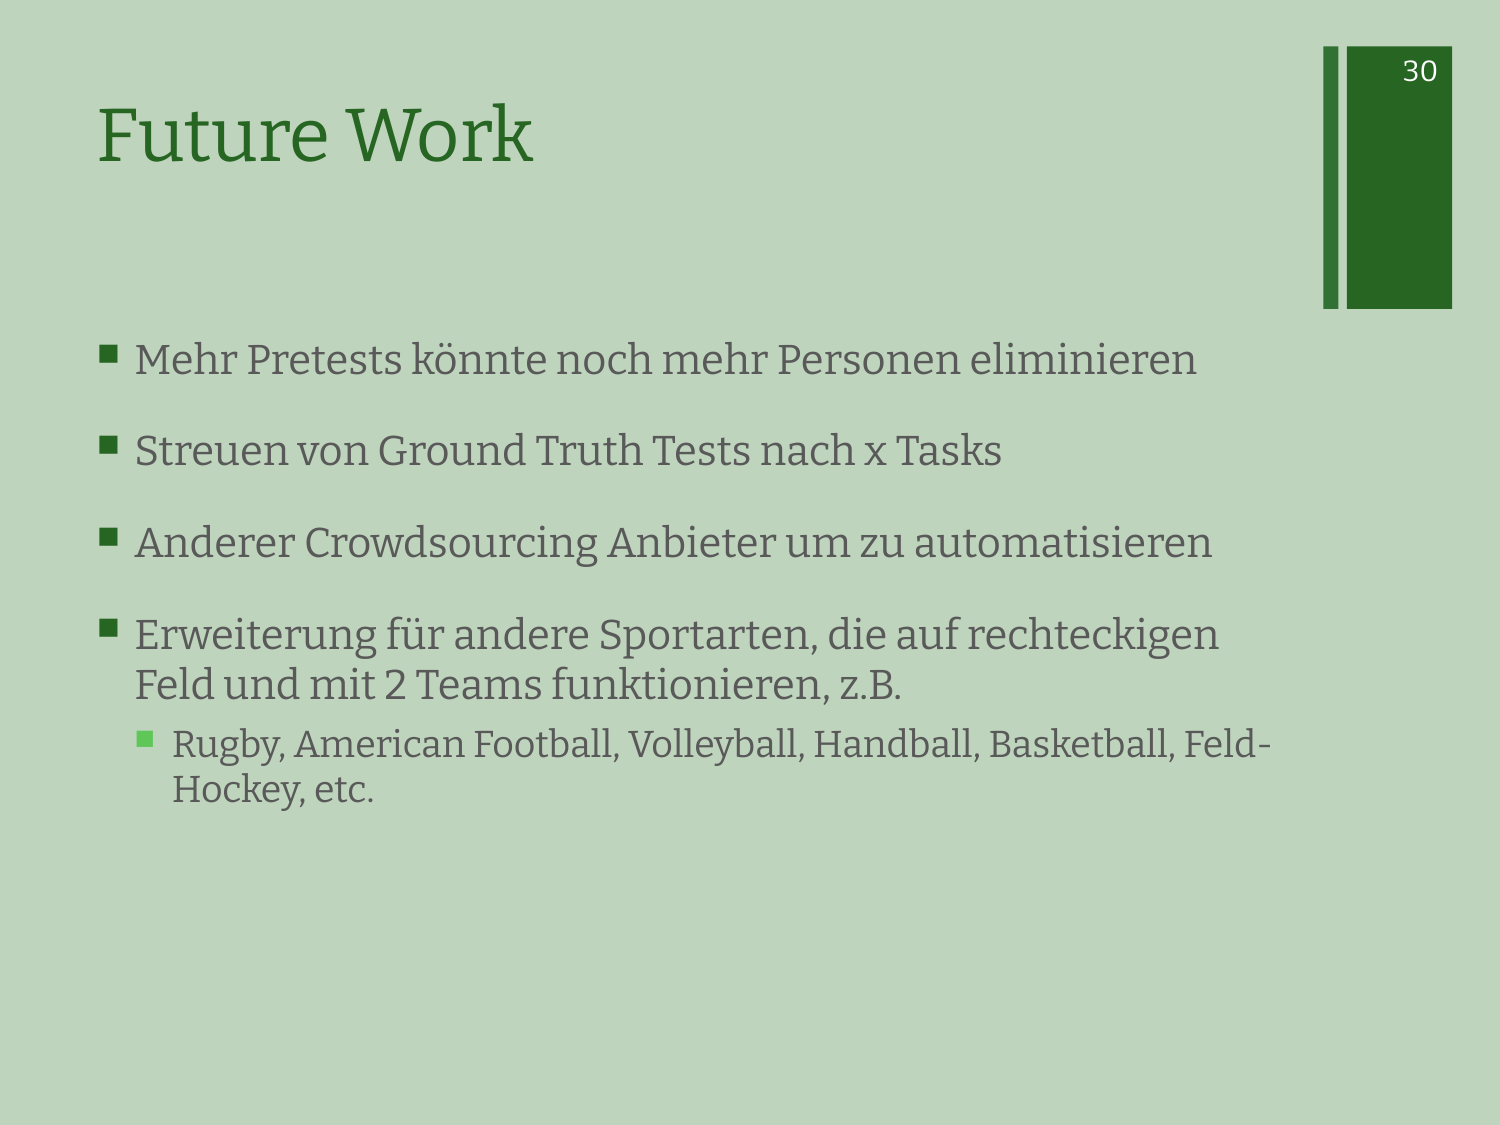

30
# Future Work
Mehr Pretests könnte noch mehr Personen eliminieren
Streuen von Ground Truth Tests nach x Tasks
Anderer Crowdsourcing Anbieter um zu automatisieren
Erweiterung für andere Sportarten, die auf rechteckigen Feld und mit 2 Teams funktionieren, z.B.
Rugby, American Football, Volleyball, Handball, Basketball, Feld- Hockey, etc.